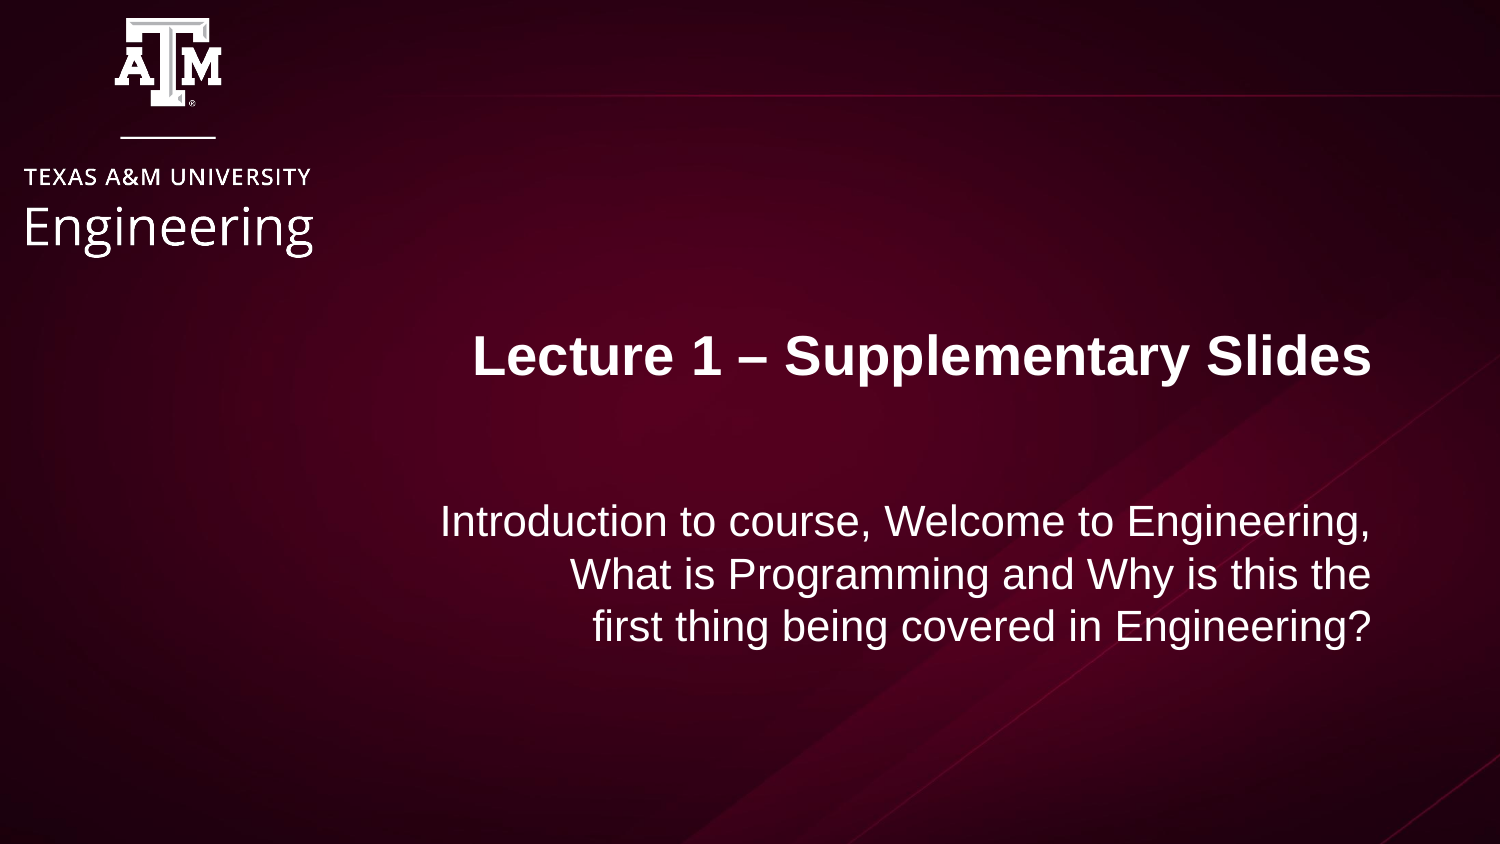

# Lecture 1 – Supplementary Slides
Introduction to course, Welcome to Engineering, What is Programming and Why is this the first thing being covered in Engineering?